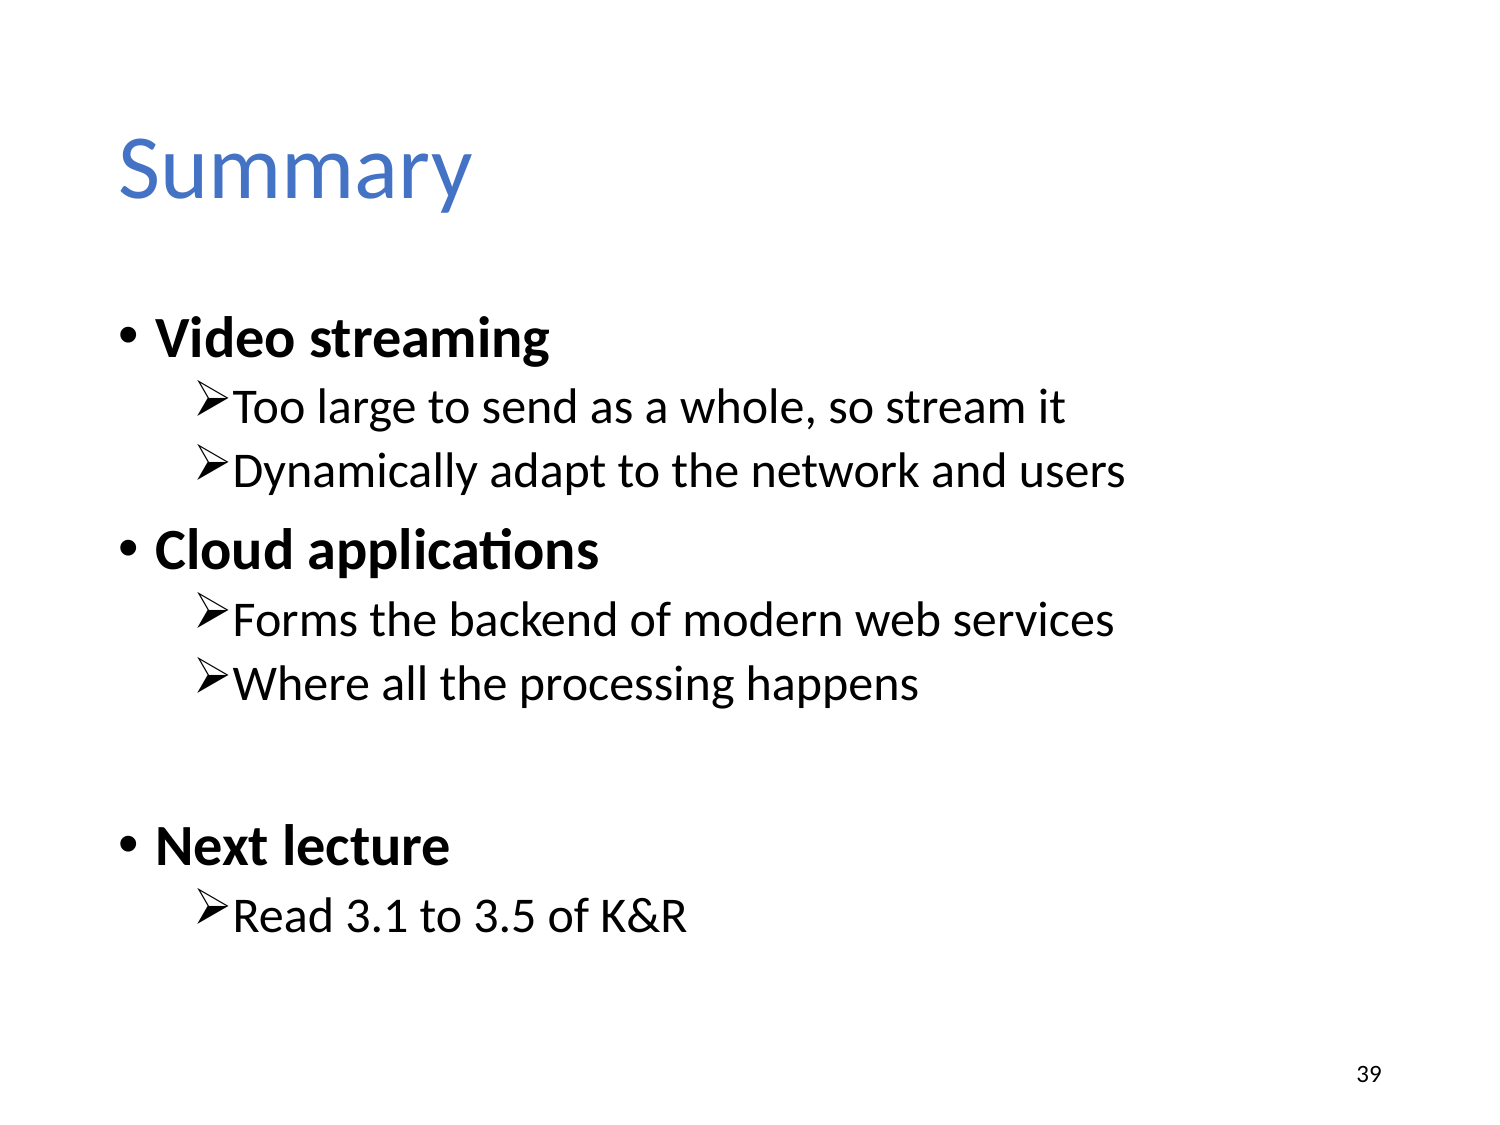

# Summary
Video streaming
Too large to send as a whole, so stream it
Dynamically adapt to the network and users
Cloud applications
Forms the backend of modern web services
Where all the processing happens

Next lecture
Read 3.1 to 3.5 of K&R

39